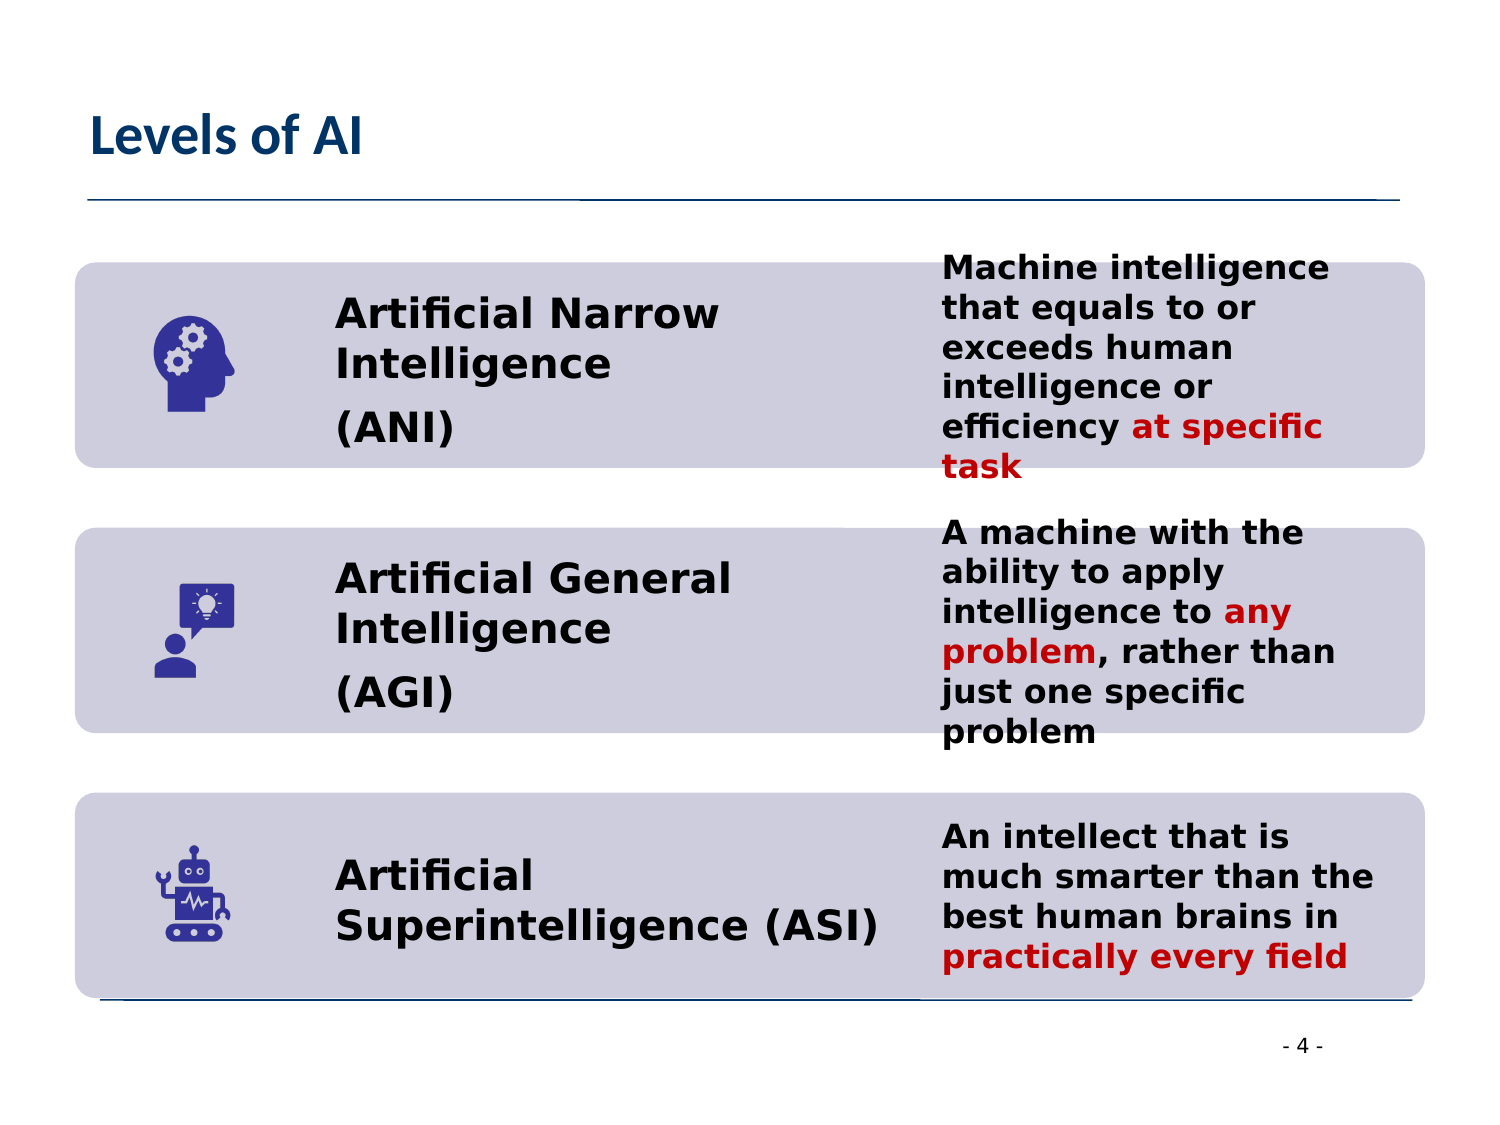

# Levels of AI
Artificial Narrow Intelligence
(ANI)
Machine intelligence that equals to or exceeds human intelligence or efficiency at specific task
Artificial General Intelligence
(AGI)
A machine with the ability to apply intelligence to any problem, rather than just one specific problem
Artificial Superintelligence (ASI)
An intellect that is much smarter than the best human brains in practically every field